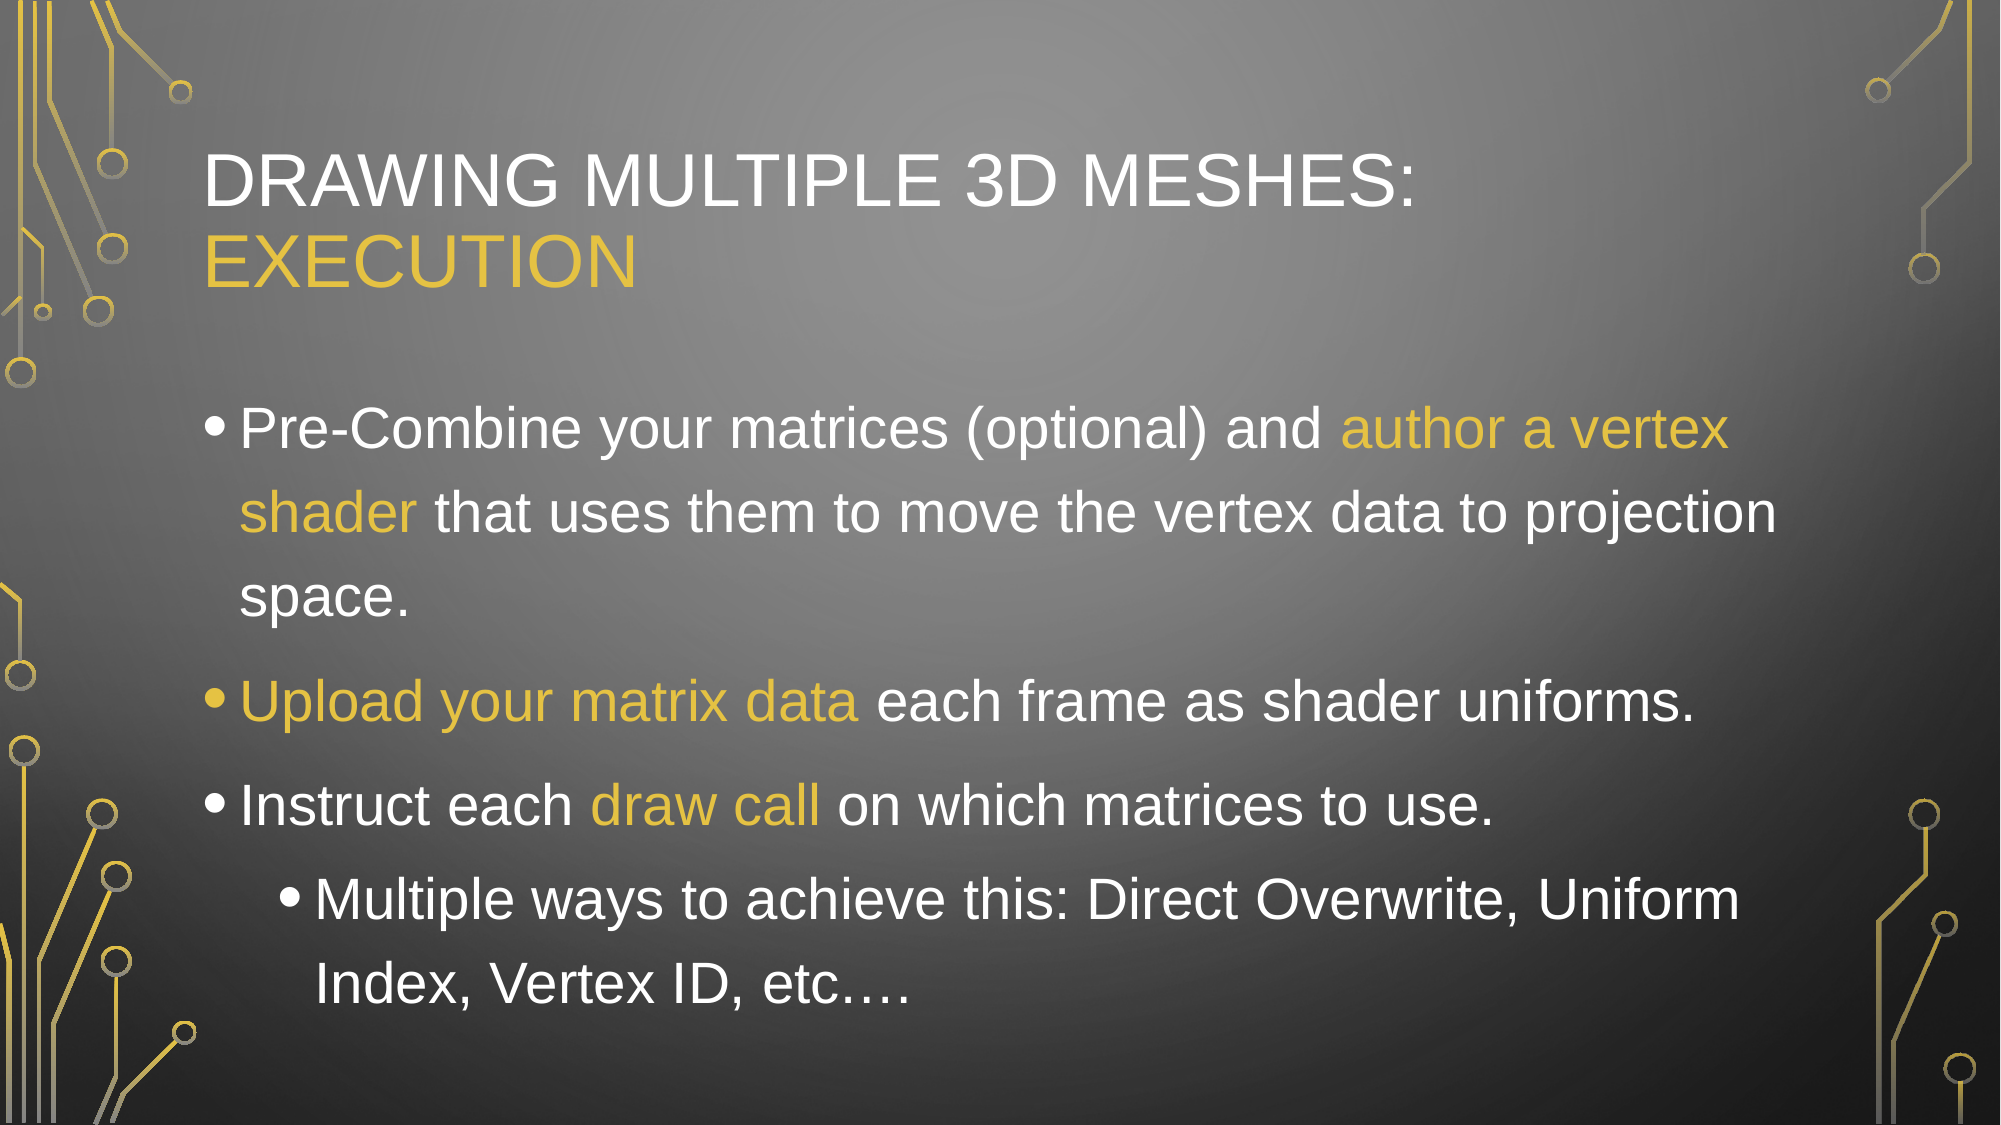

# DRAWING MULTIPLE 3D MESHES: EXECUTION
Pre-Combine your matrices (optional) and author a vertex shader that uses them to move the vertex data to projection space.
Upload your matrix data each frame as shader uniforms.
Instruct each draw call on which matrices to use.
Multiple ways to achieve this: Direct Overwrite, Uniform Index, Vertex ID, etc.…